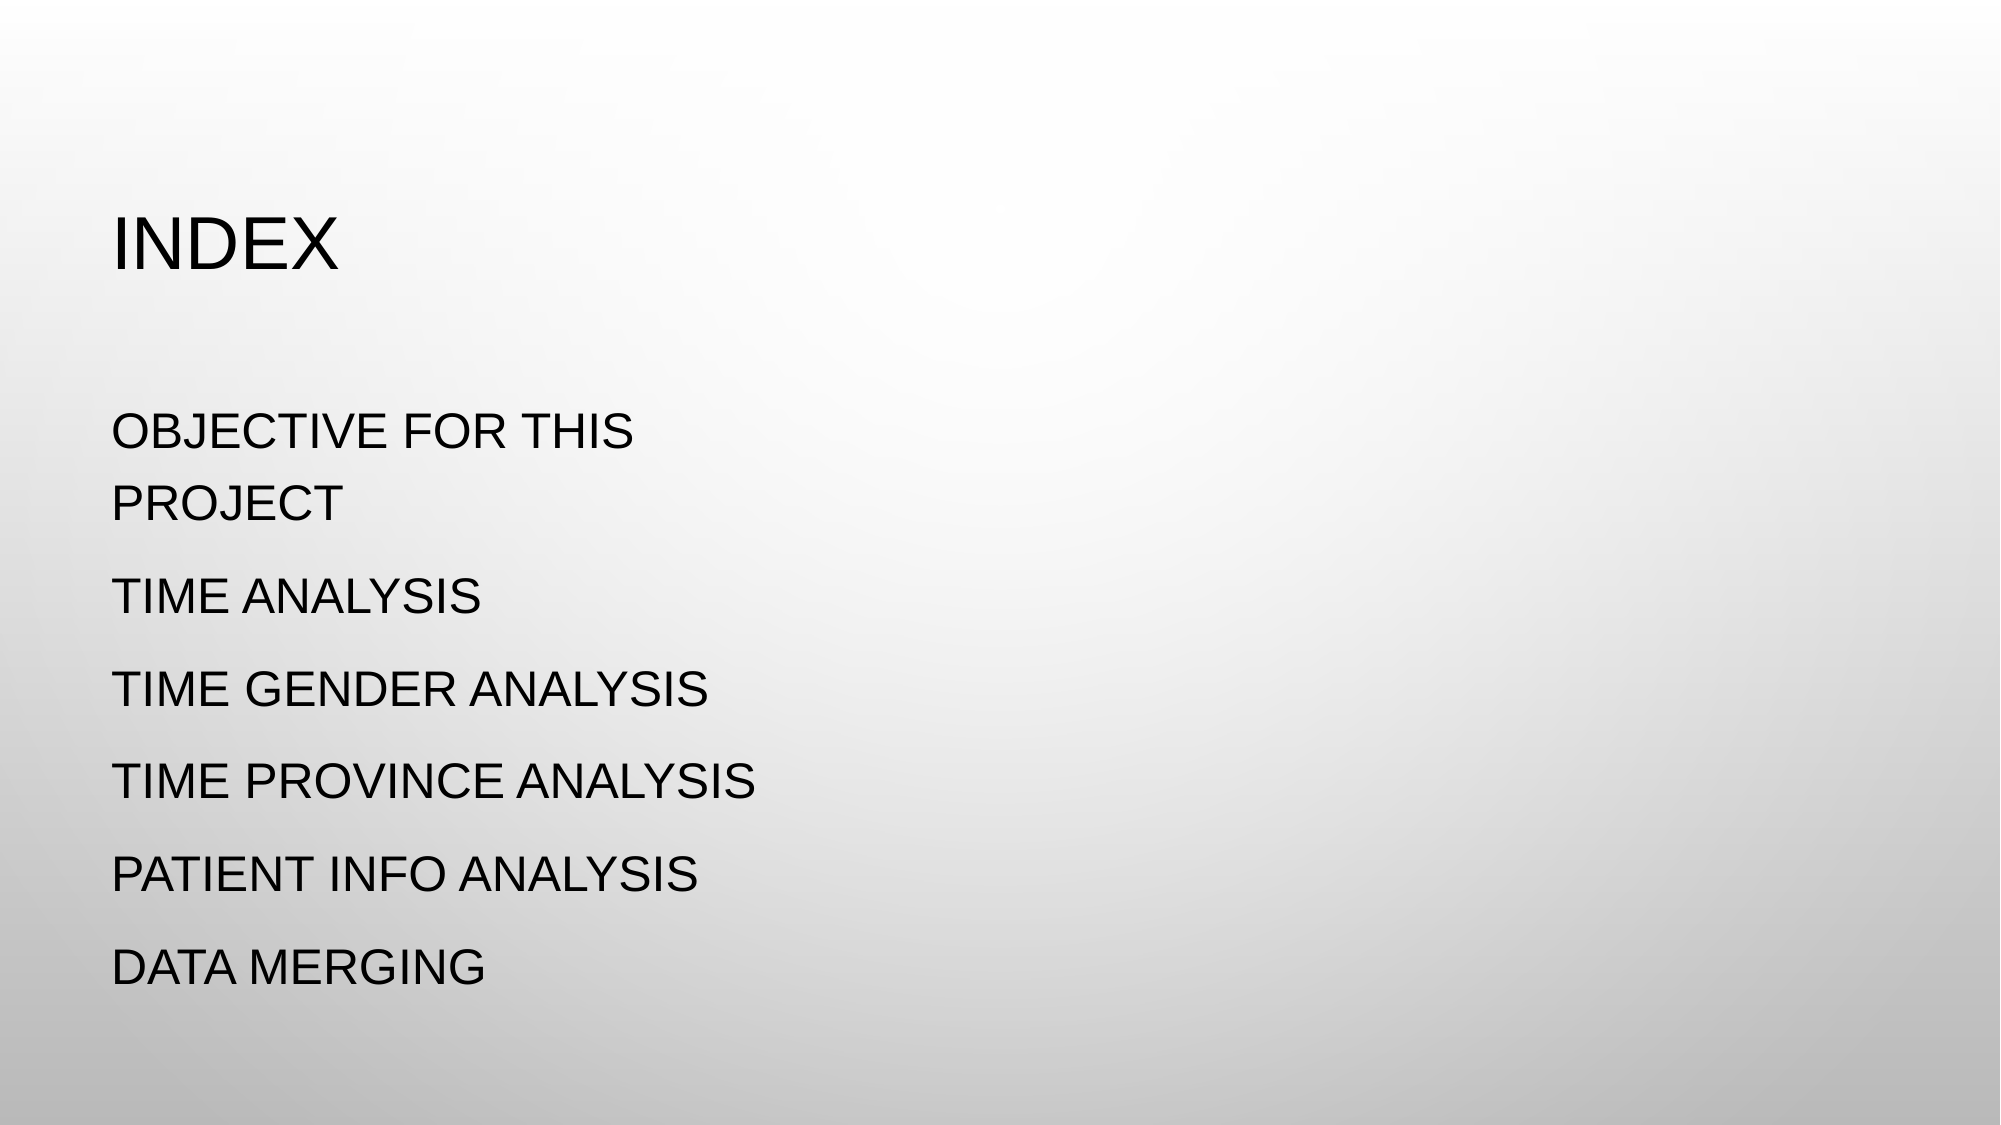

Index

Objective for this project
Time analysis
Time gender analysis
Time province analysis
Patient info analysis
Data merging